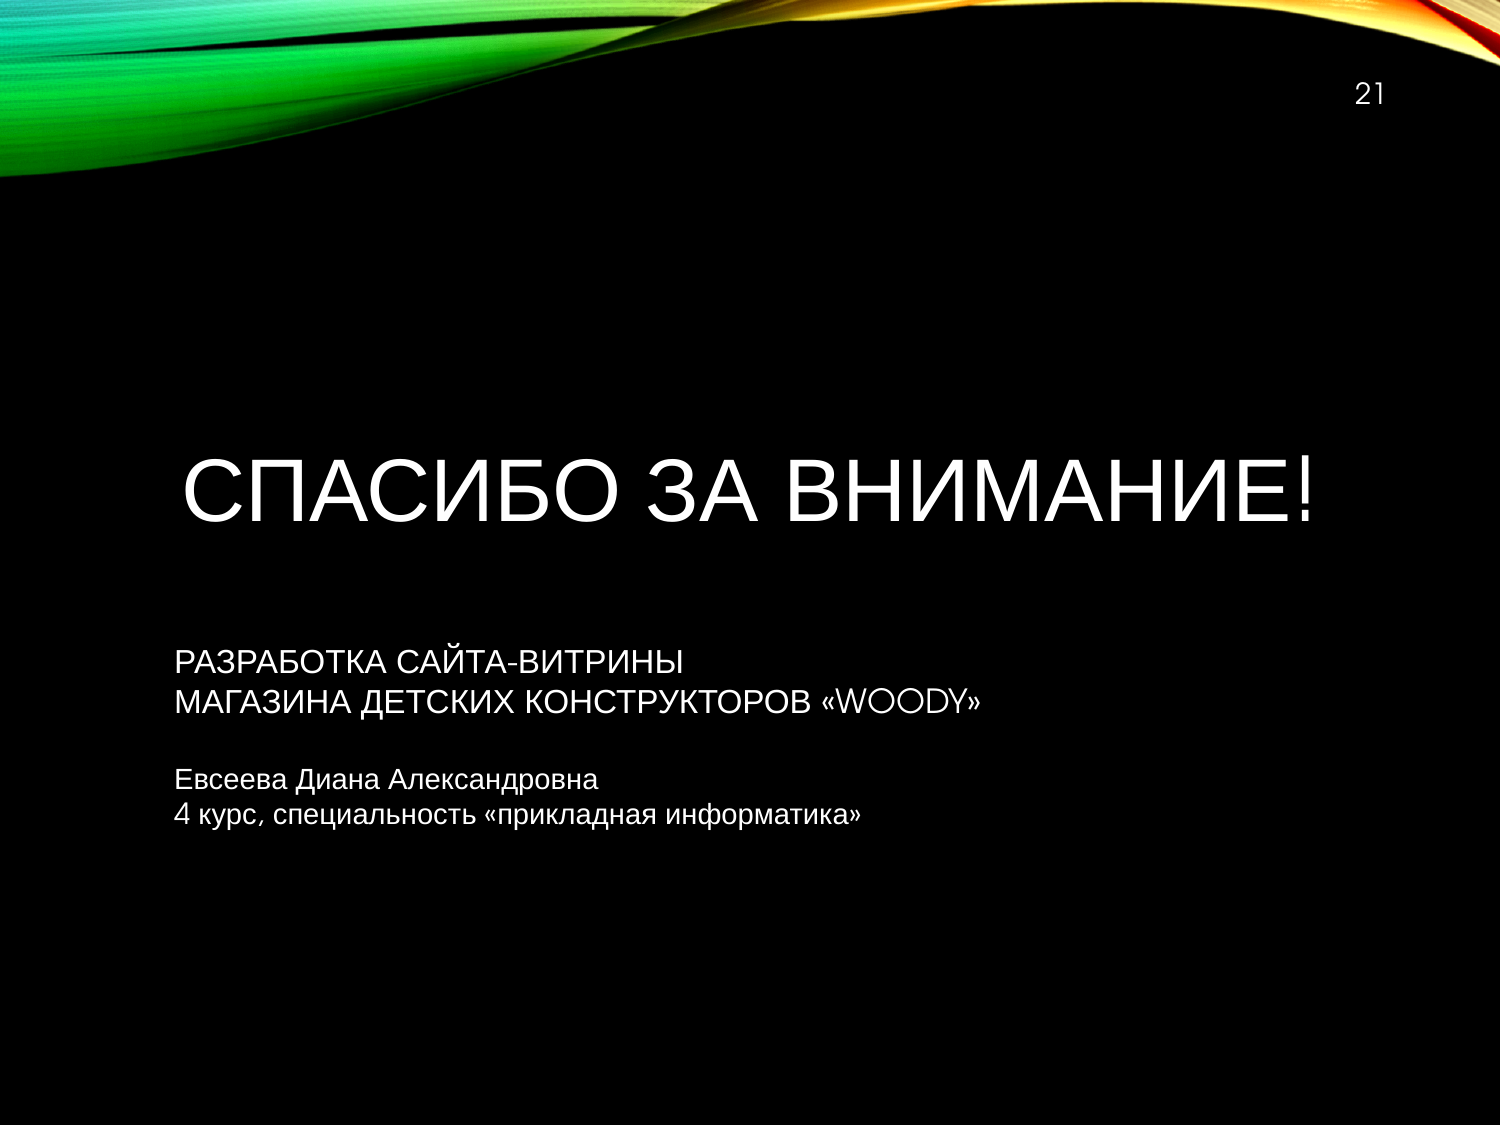

21
# Спасибо за внимание!
РАЗРАБОТКА САЙТА-ВИТРИНЫ
МАГАЗИНА ДЕТСКИХ КОНСТРУКТОРОВ «WOODY»

Евсеева Диана Александровна
4 курс, специальность «прикладная информатика»